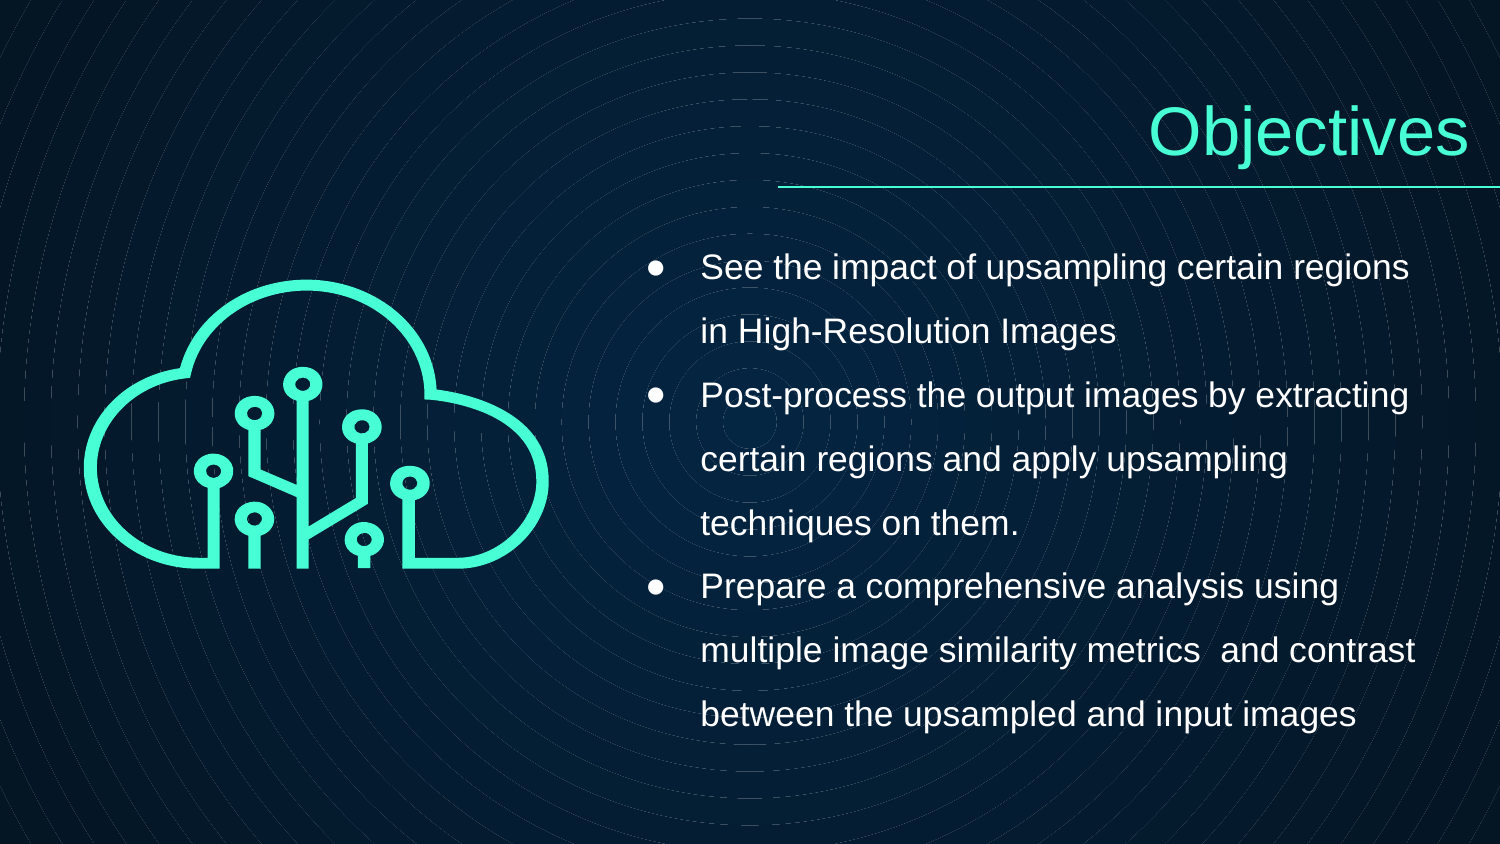

# Objectives
See the impact of upsampling certain regions in High-Resolution Images
Post-process the output images by extracting certain regions and apply upsampling techniques on them.
Prepare a comprehensive analysis using multiple image similarity metrics  and contrast between the upsampled and input images